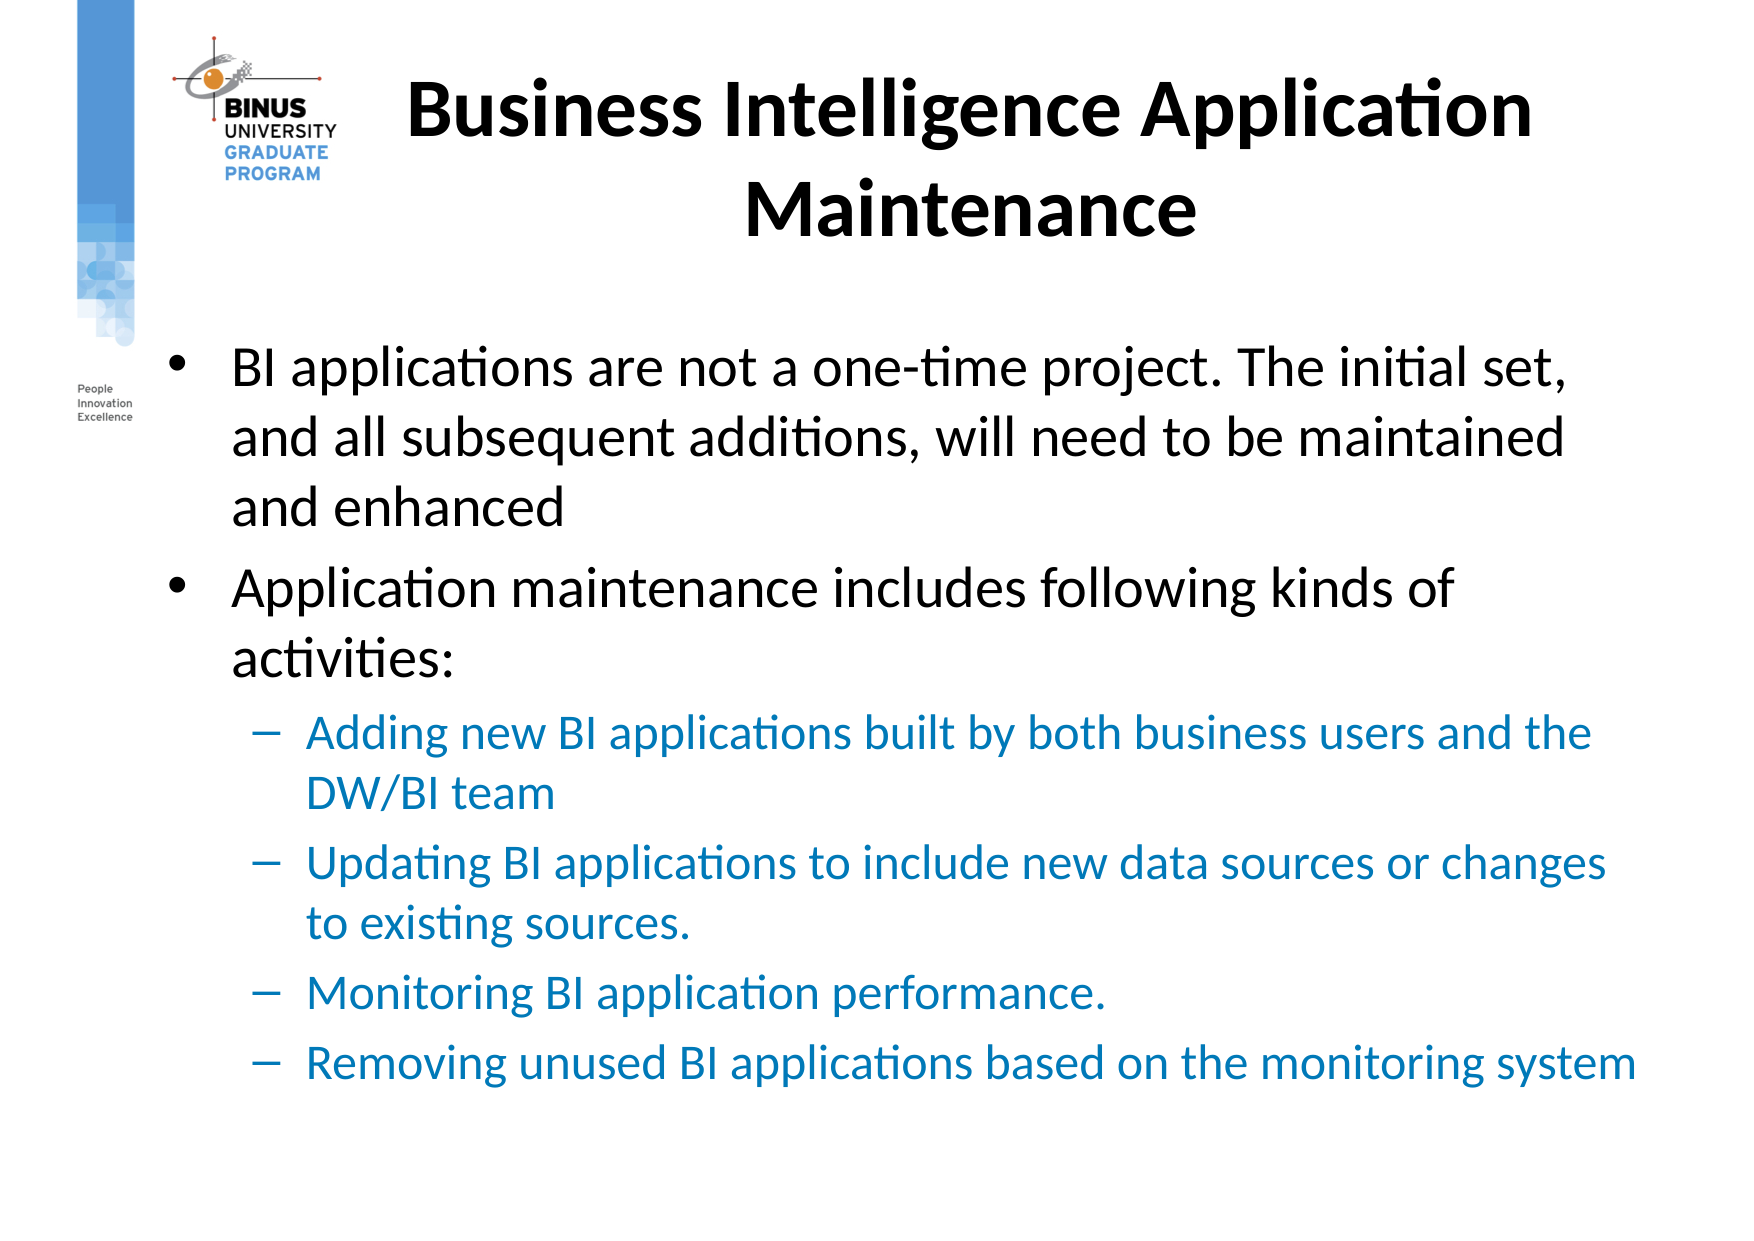

# Business Intelligence Application Maintenance
BI applications are not a one-time project. The initial set, and all subsequent additions, will need to be maintained and enhanced
Application maintenance includes following kinds of activities:
Adding new BI applications built by both business users and the DW/BI team
Updating BI applications to include new data sources or changes to existing sources.
Monitoring BI application performance.
Removing unused BI applications based on the monitoring system